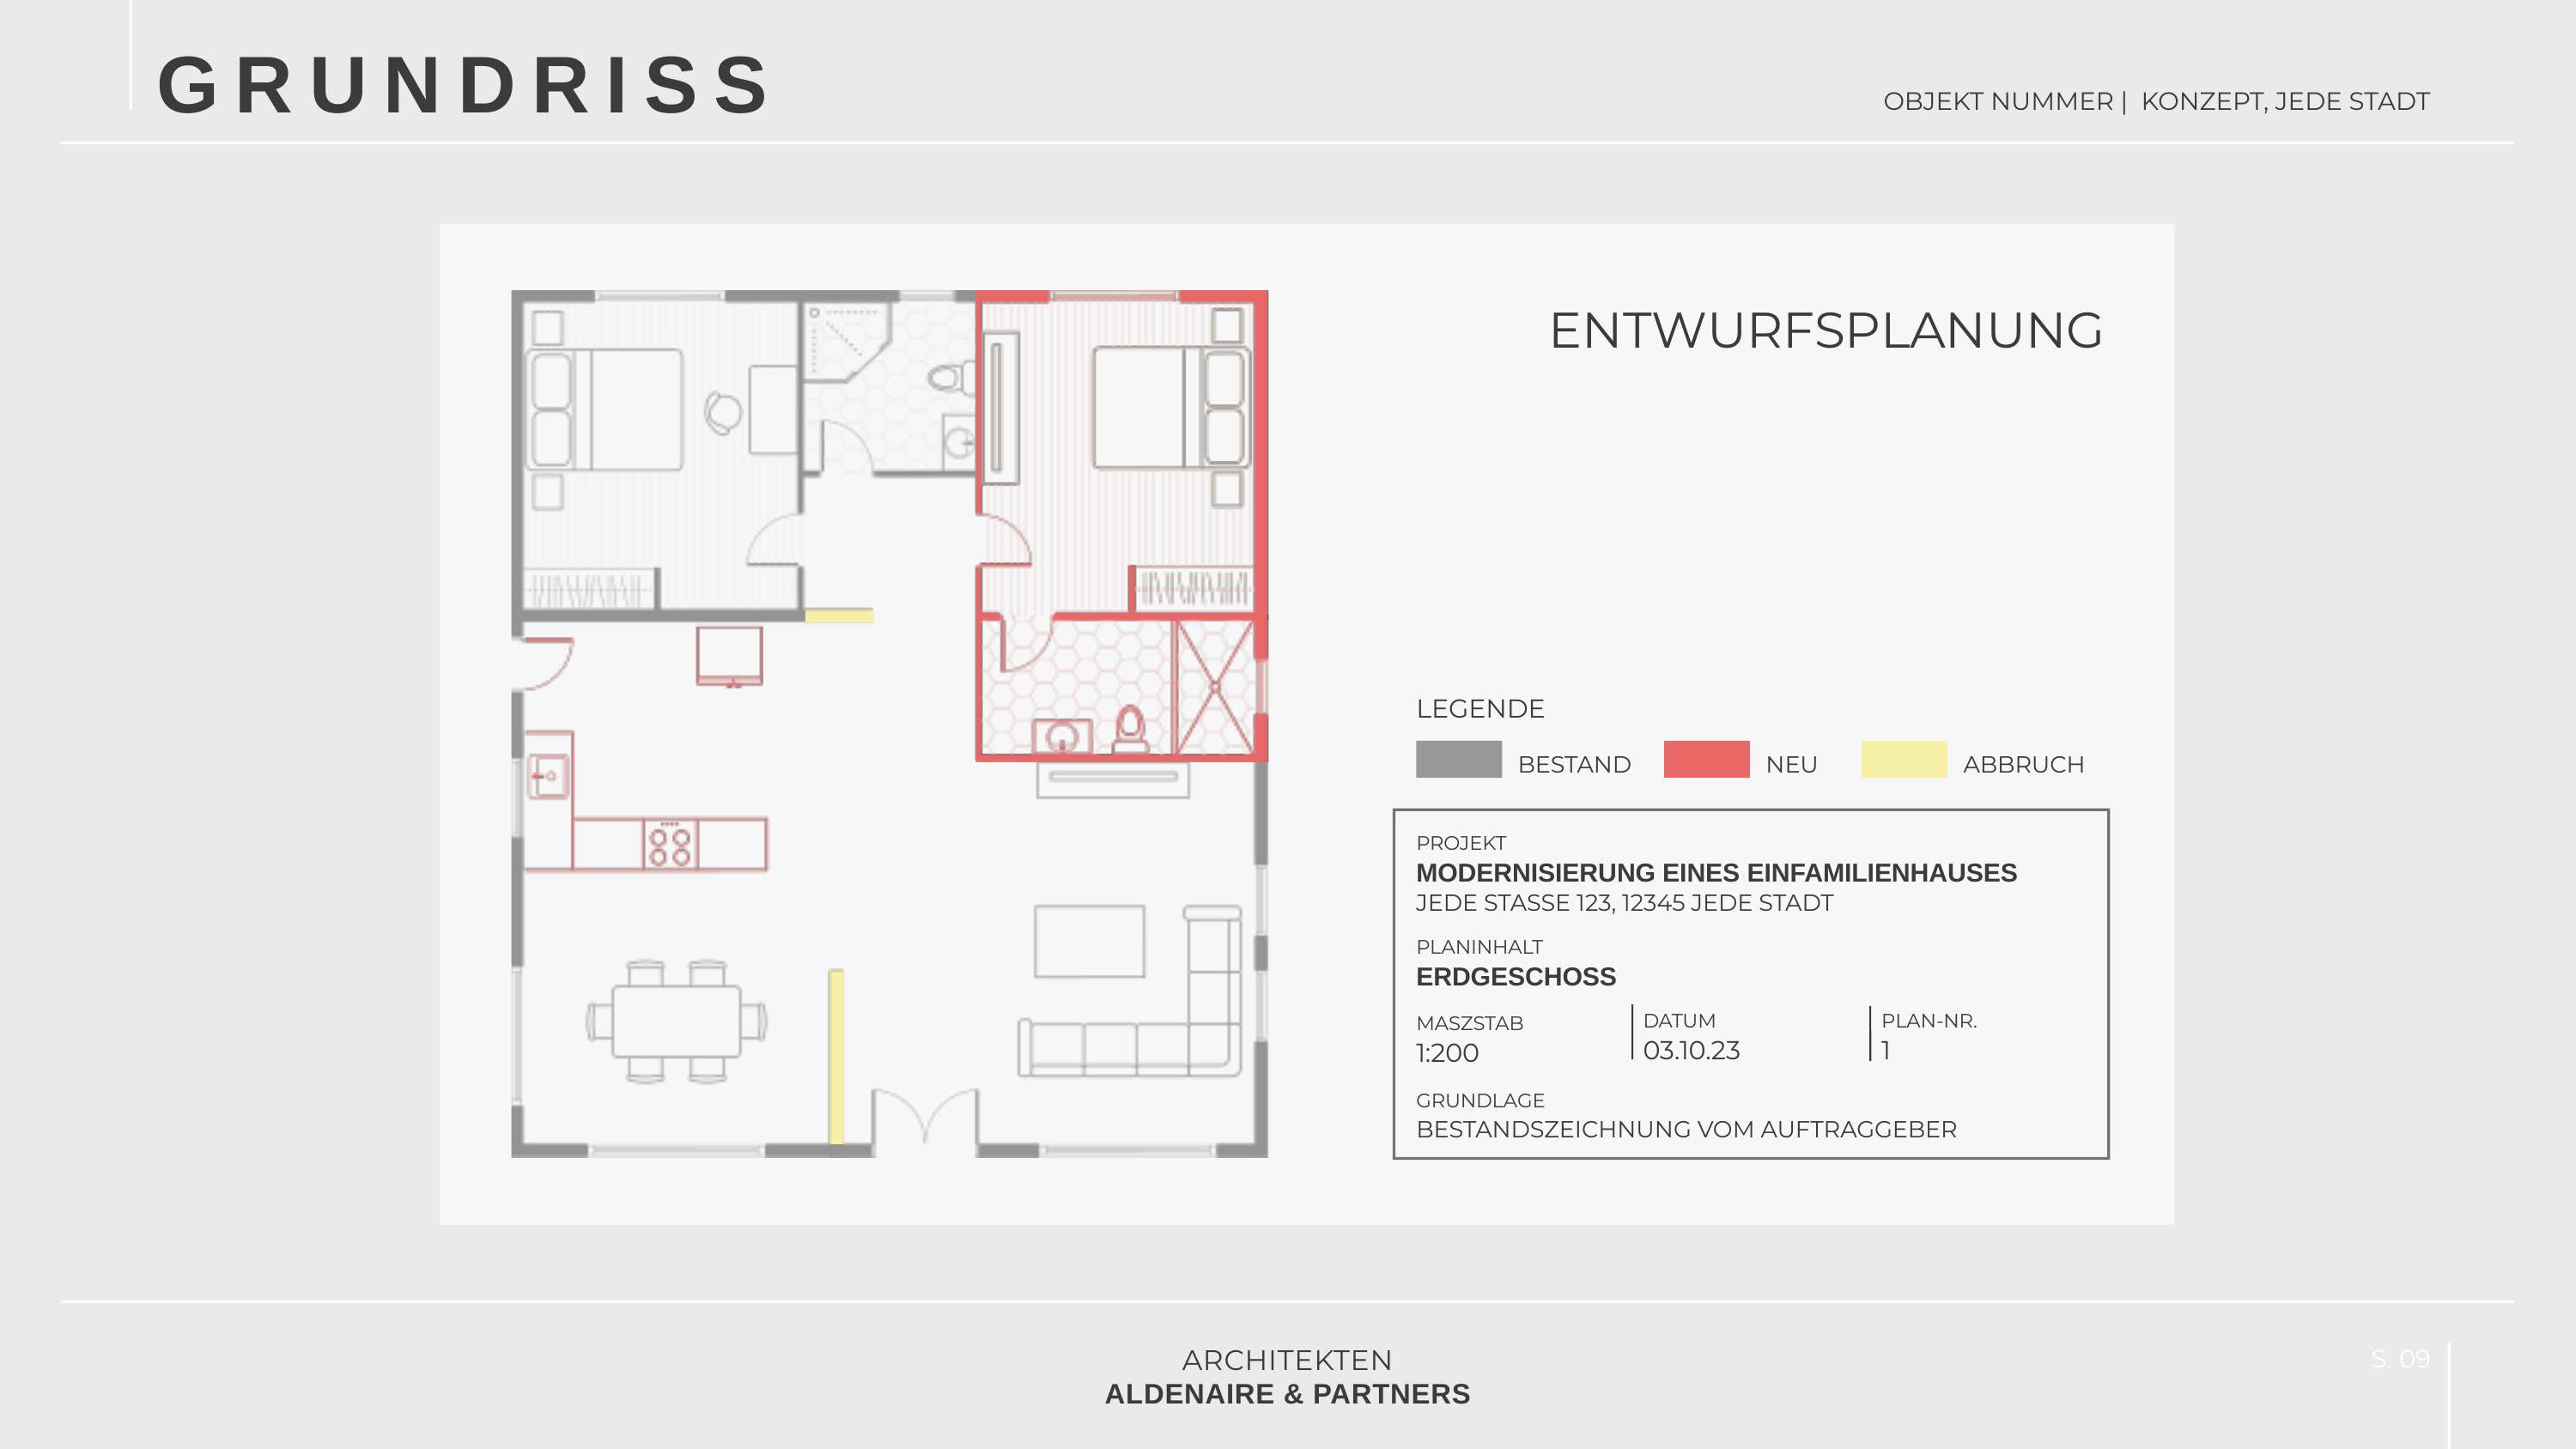

GRUNDRISS
OBJEKT NUMMER |  KONZEPT, JEDE STADT

ENTWURFSPLANUNG

LEGENDE
BESTAND
NEU
ABBRUCH

PROJEKT
MODERNISIERUNG EINES EINFAMILIENHAUSES
JEDE STASSE 123, 12345 JEDE STADT
PLANINHALT
ERDGESCHOSS
DATUM
PLAN-NR.
MASZSTAB

03.10.23
1
1:200
GRUNDLAGE
BESTANDSZEICHNUNG VOM AUFTRAGGEBER

S. 09
ARCHITEKTEN
ALDENAIRE & PARTNERS